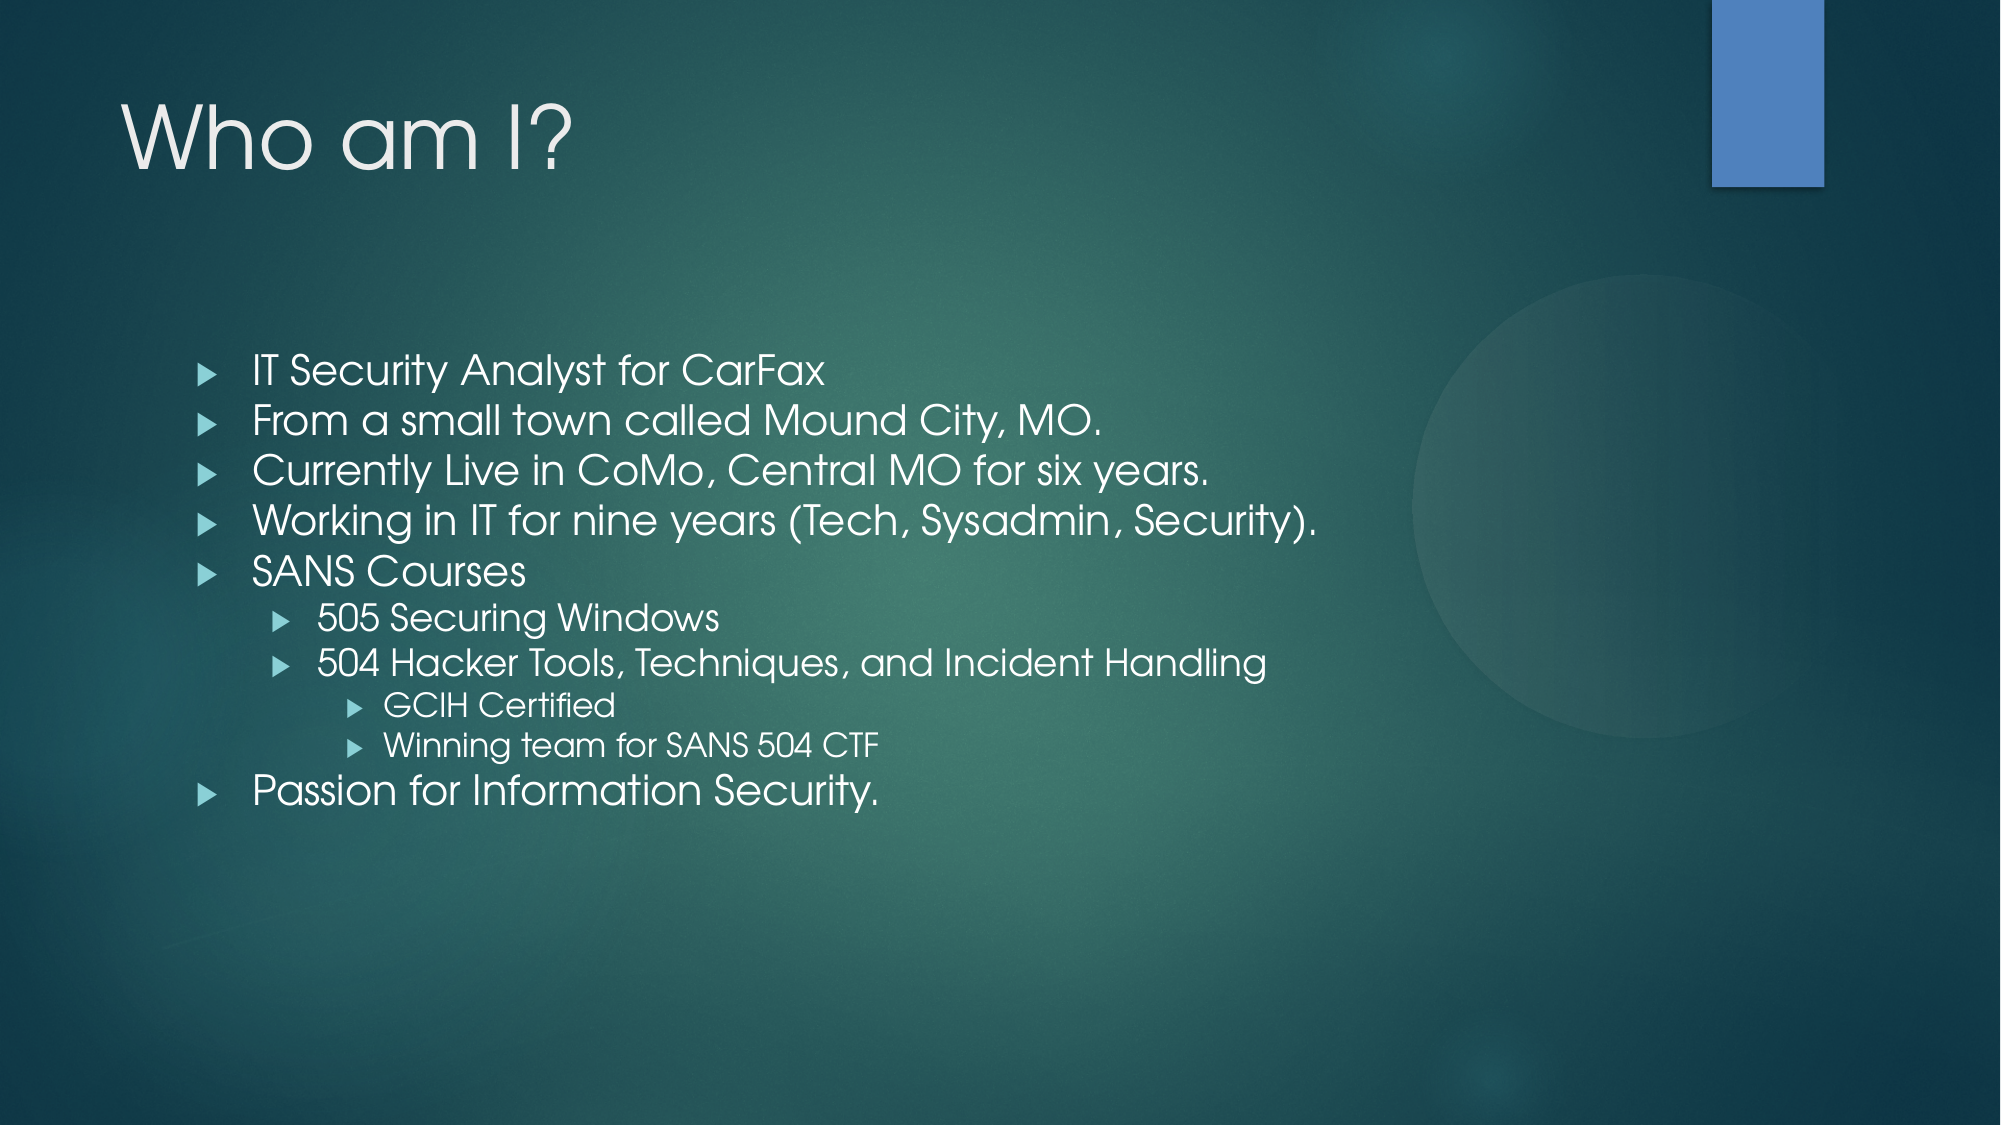

Who am I?
IT Security Analyst for CarFax
From a small town called Mound City, MO.
Currently Live in CoMo, Central MO for six years.
Working in IT for nine years (Tech, Sysadmin, Security).
SANS Courses
505 Securing Windows
504 Hacker Tools, Techniques, and Incident Handling
GCIH Certified
Winning team for SANS 504 CTF
Passion for Information Security.